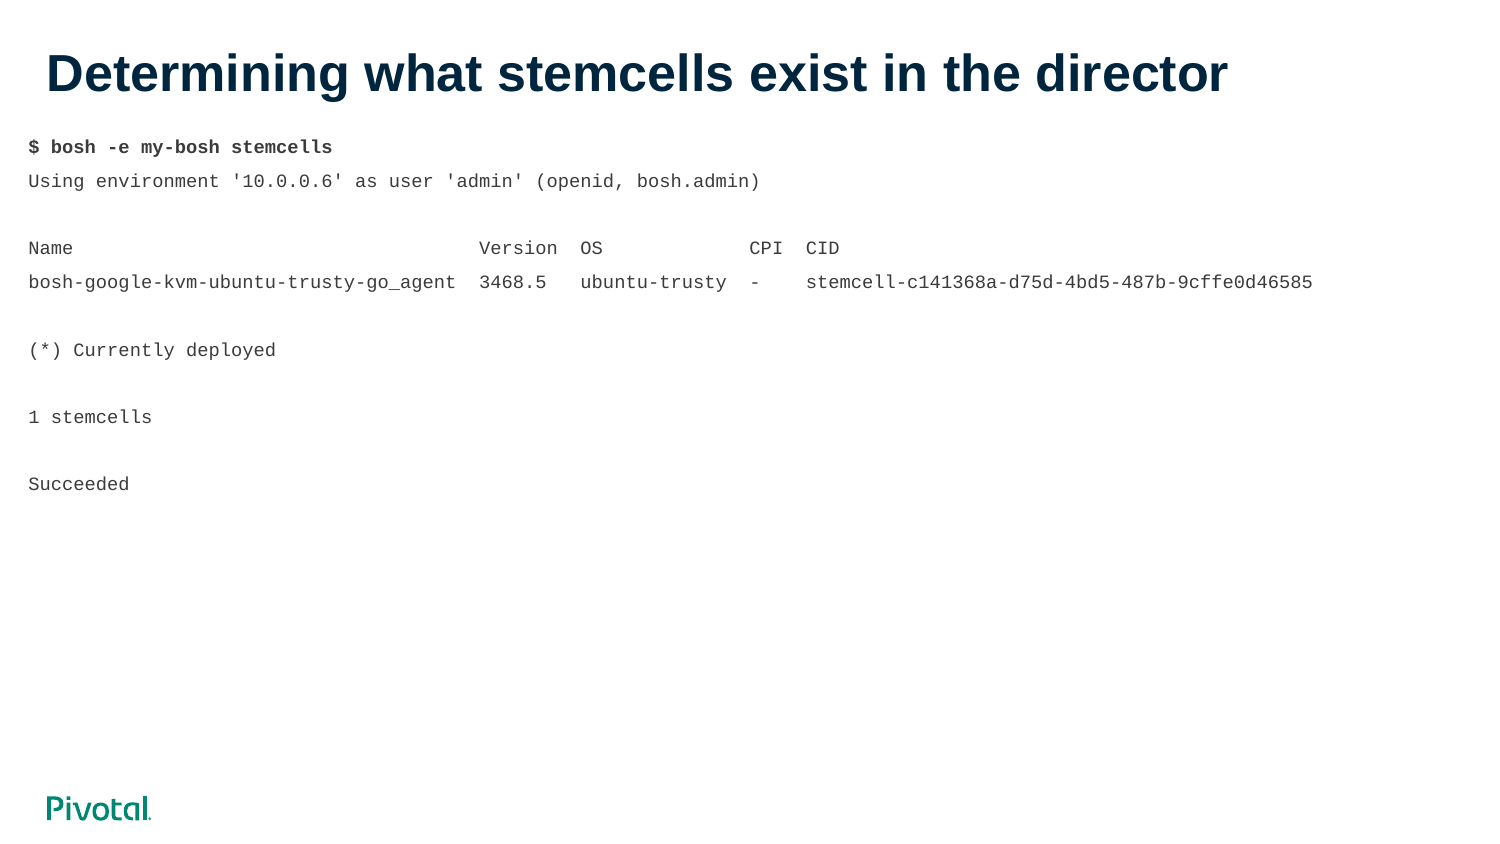

# Determining what stemcells exist in the director
$ bosh -e my-bosh stemcells
Using environment '10.0.0.6' as user 'admin' (openid, bosh.admin)
Name                                    Version  OS             CPI  CID
bosh-google-kvm-ubuntu-trusty-go_agent  3468.5   ubuntu-trusty  -    stemcell-c141368a-d75d-4bd5-487b-9cffe0d46585
(*) Currently deployed
1 stemcells
Succeeded